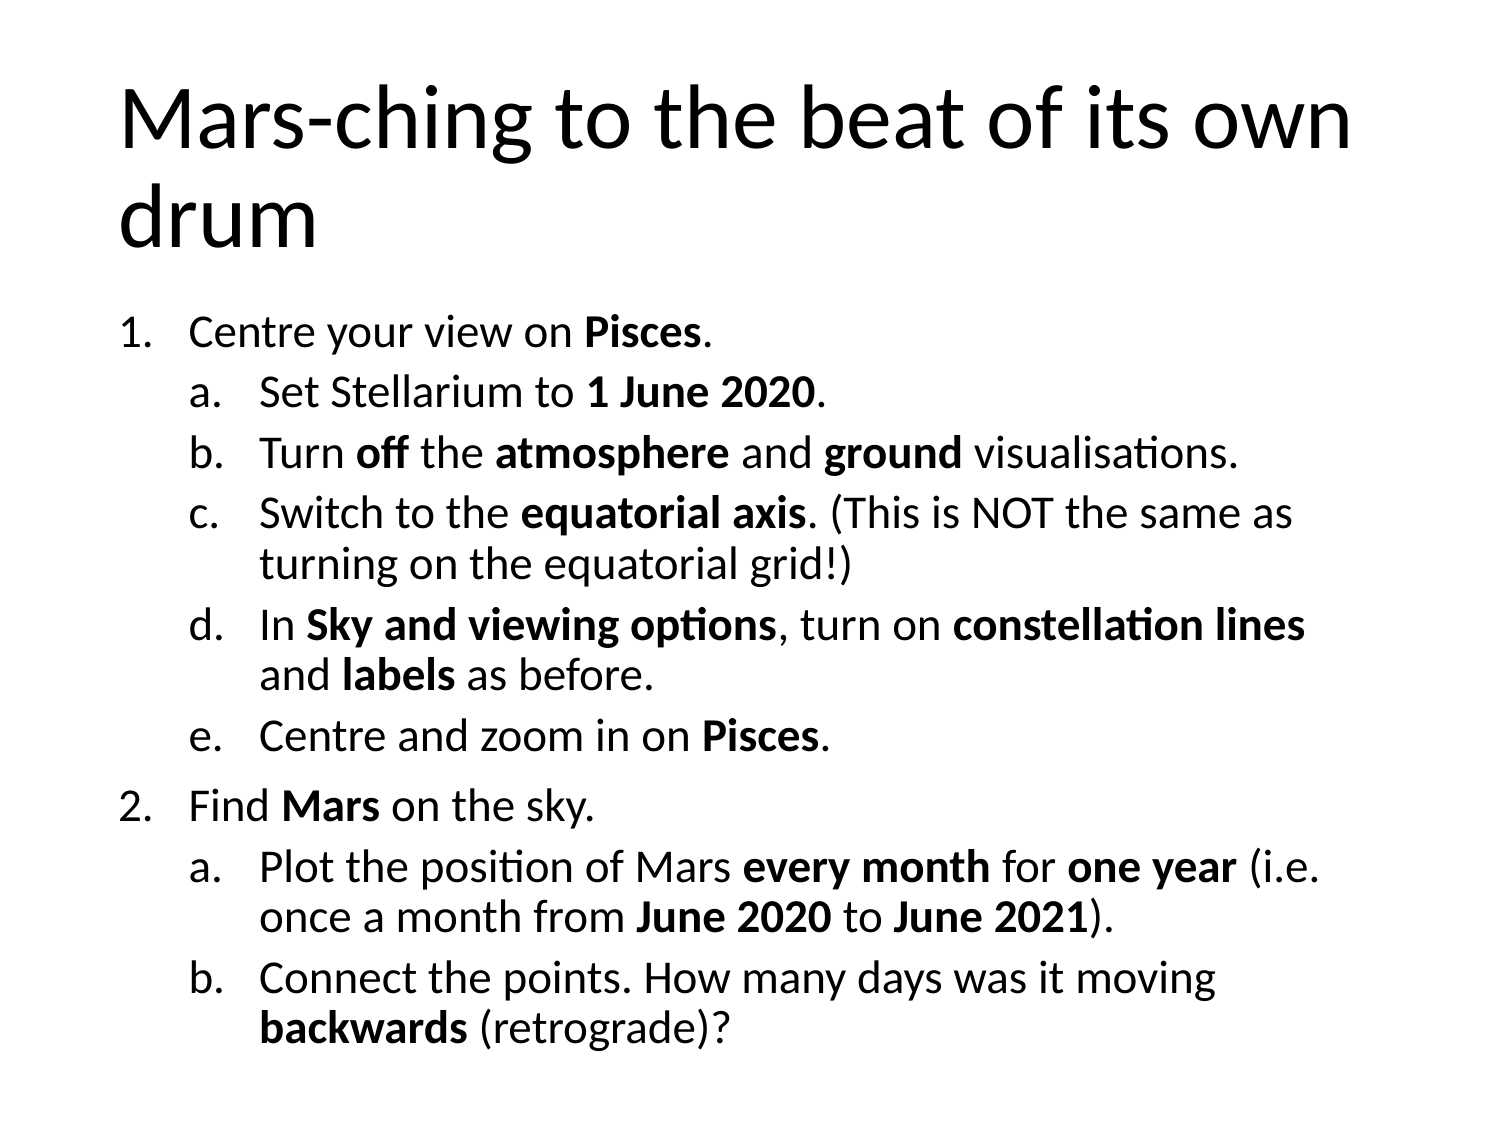

# Mars-ching to the beat of its own drum
Centre your view on Pisces.
Set Stellarium to 1 June 2020.
Turn off the atmosphere and ground visualisations.
Switch to the equatorial axis. (This is NOT the same as turning on the equatorial grid!)
In Sky and viewing options, turn on constellation lines and labels as before.
Centre and zoom in on Pisces.
Find Mars on the sky.
Plot the position of Mars every month for one year (i.e. once a month from June 2020 to June 2021).
Connect the points. How many days was it moving backwards (retrograde)?